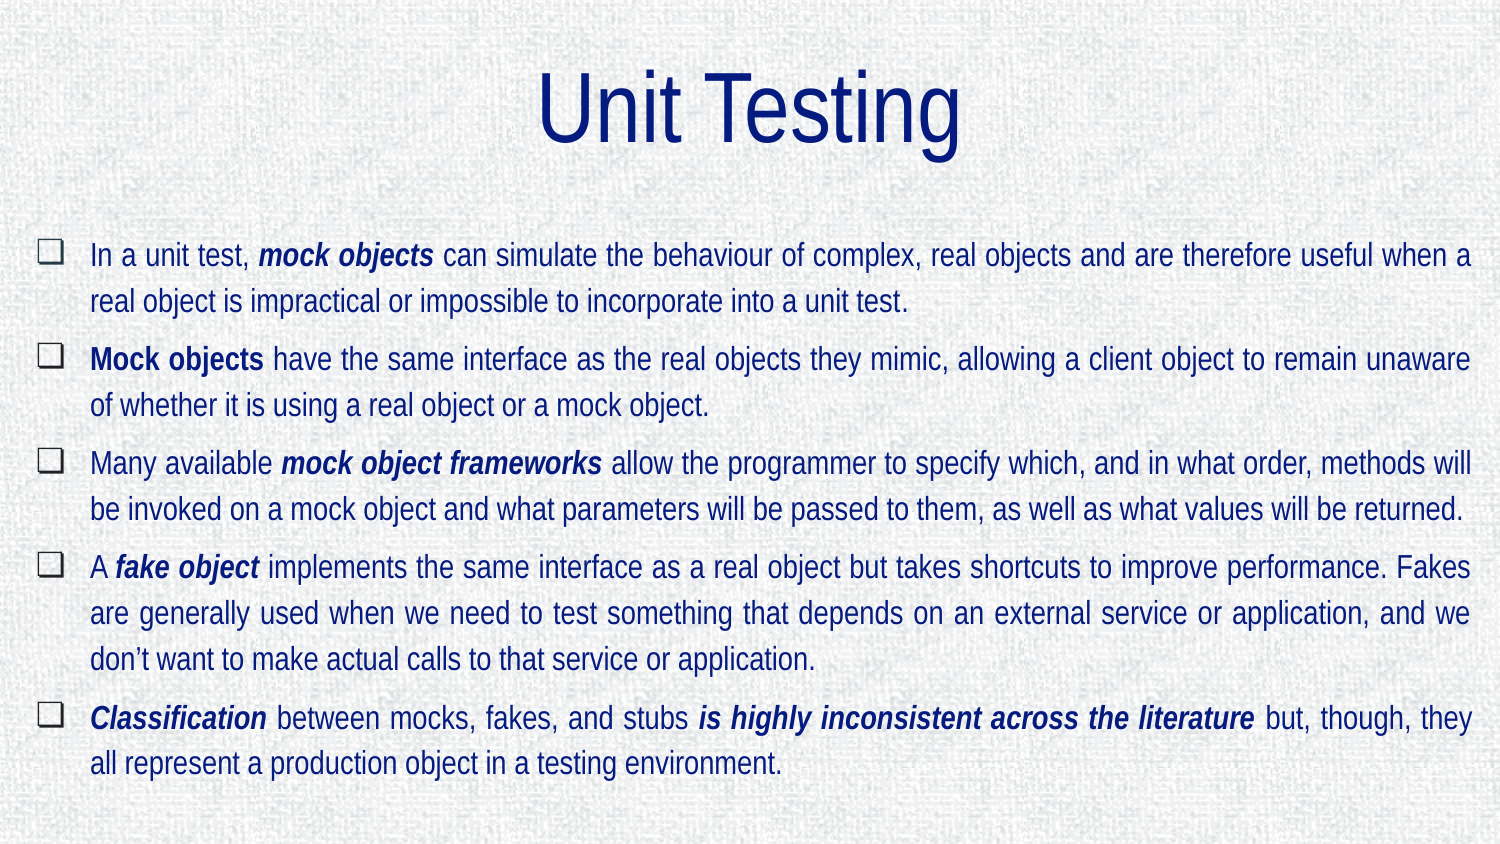

Unit Testing
In a unit test, mock objects can simulate the behaviour of complex, real objects and are therefore useful when a real object is impractical or impossible to incorporate into a unit test.
Mock objects have the same interface as the real objects they mimic, allowing a client object to remain unaware of whether it is using a real object or a mock object.
Many available mock object frameworks allow the programmer to specify which, and in what order, methods will be invoked on a mock object and what parameters will be passed to them, as well as what values will be returned.
A fake object implements the same interface as a real object but takes shortcuts to improve performance. Fakes are generally used when we need to test something that depends on an external service or application, and we don’t want to make actual calls to that service or application.
Classification between mocks, fakes, and stubs is highly inconsistent across the literature but, though, they all represent a production object in a testing environment.